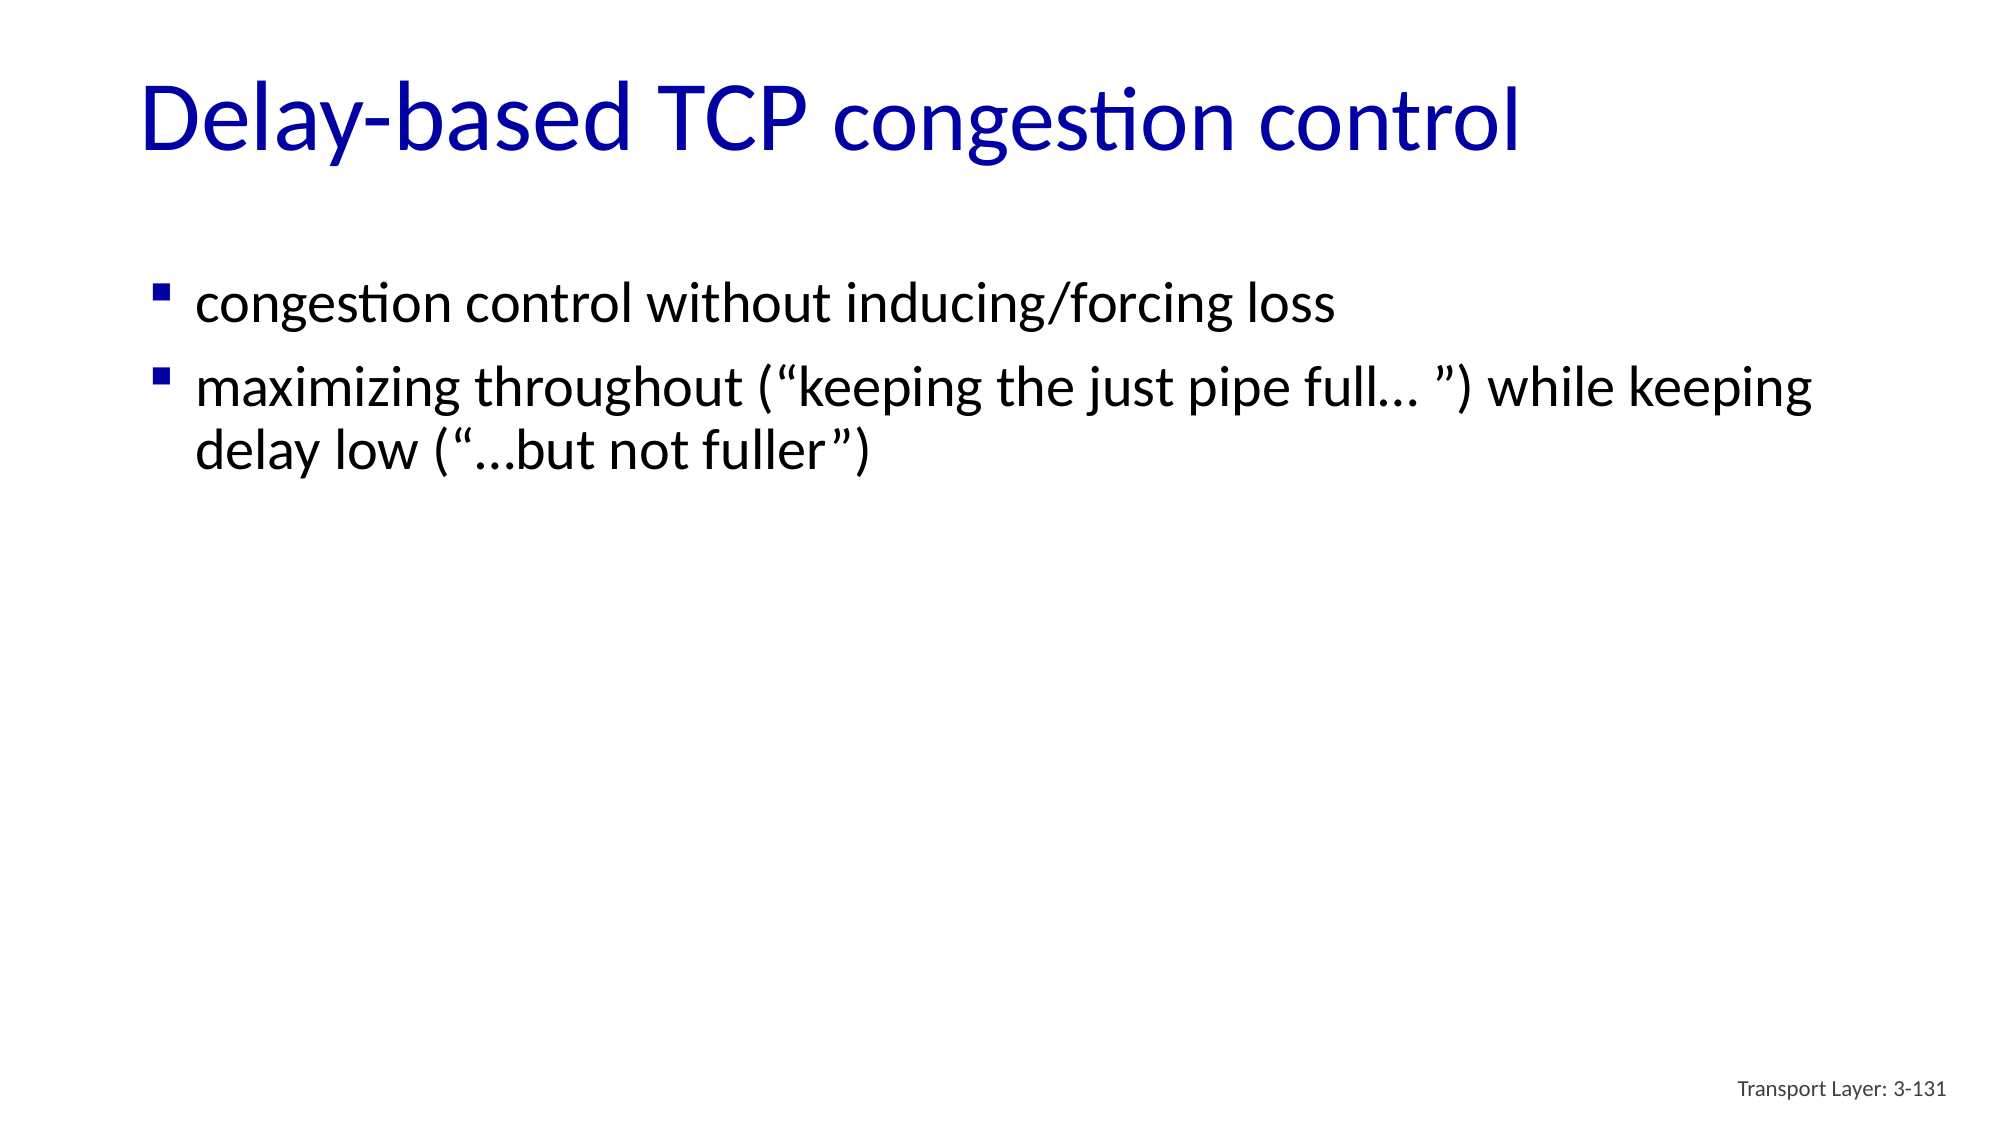

# Delay-based TCP congestion control
congestion control without inducing/forcing loss
maximizing throughout (“keeping the just pipe full… ”) while keeping delay low (“…but not fuller”)
Transport Layer: 3-131